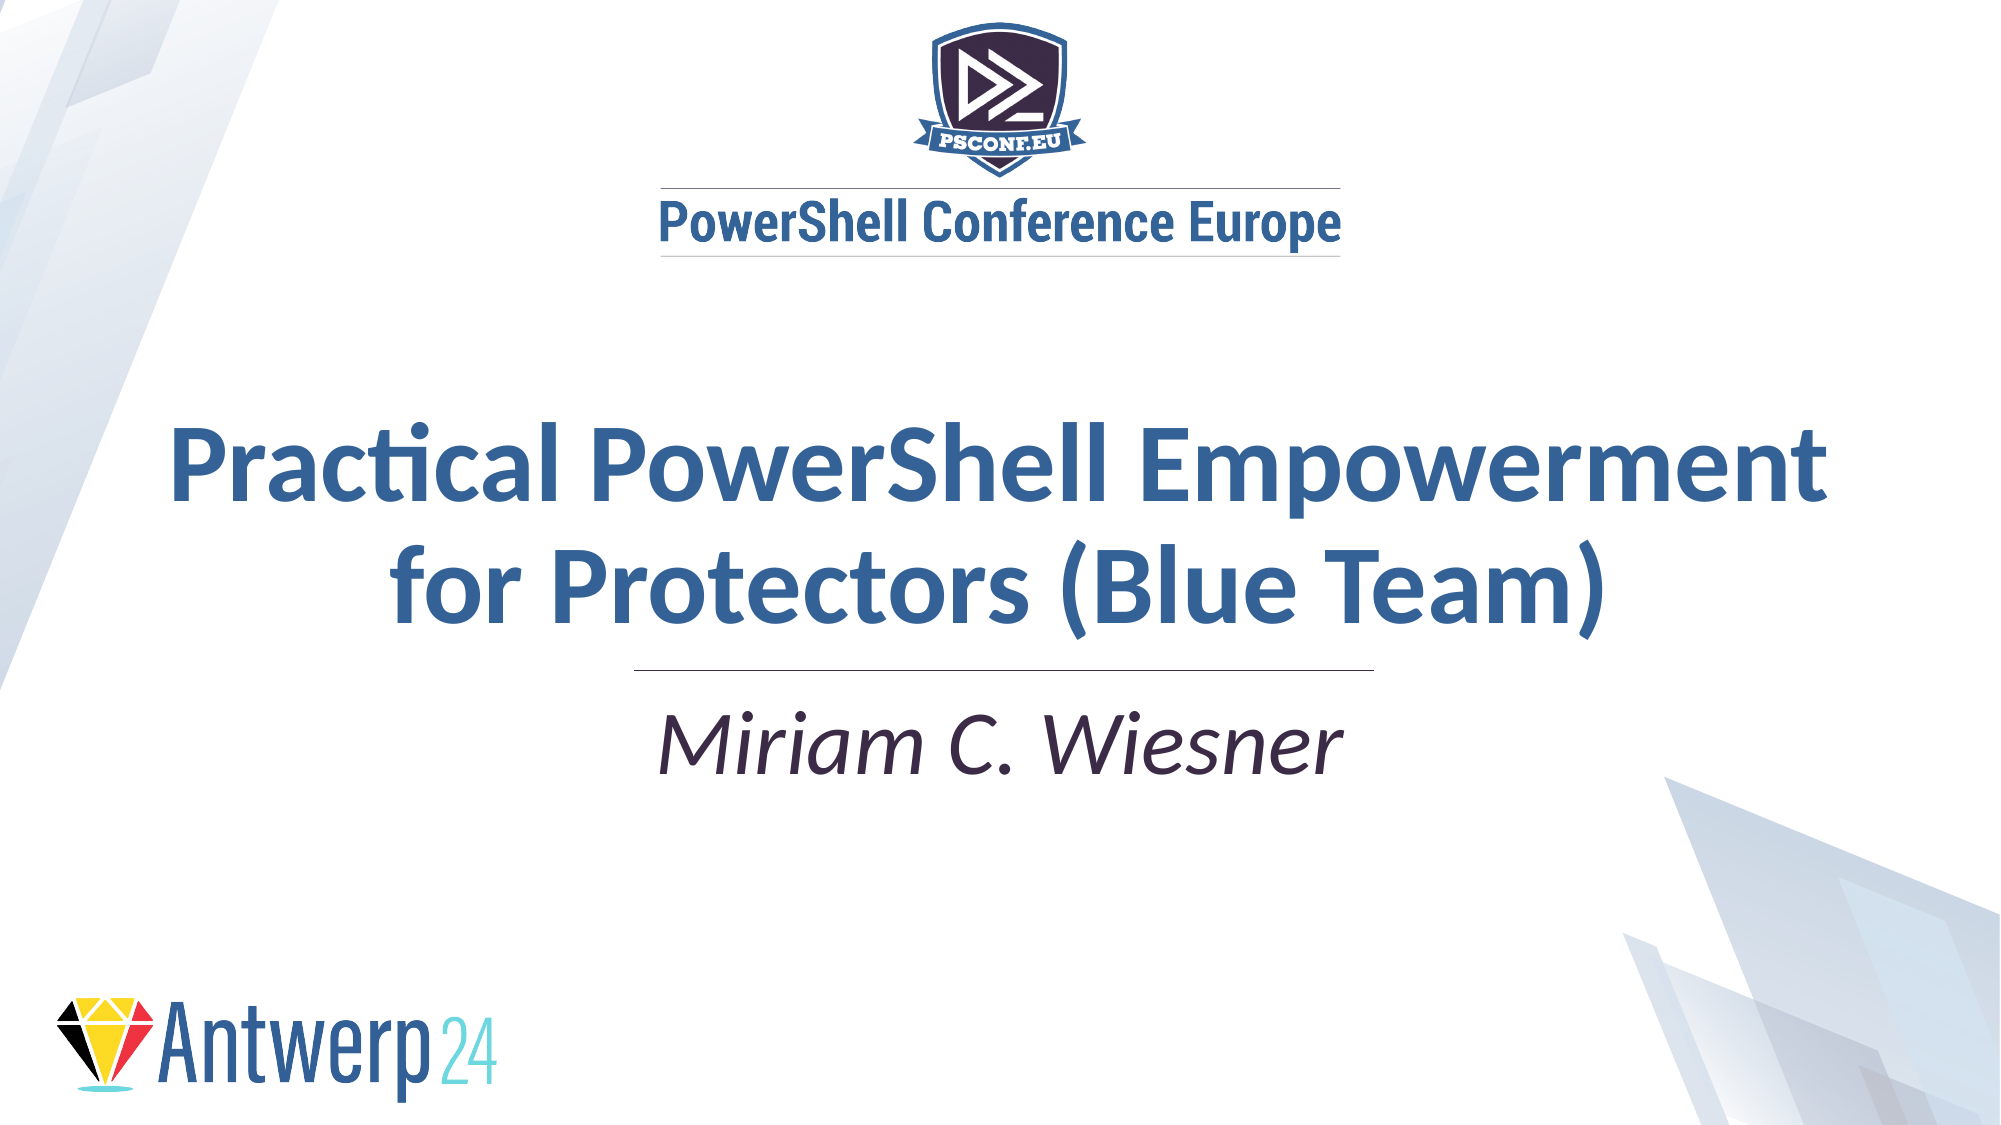

Practical PowerShell Empowerment for Protectors (Blue Team)
Miriam C. Wiesner